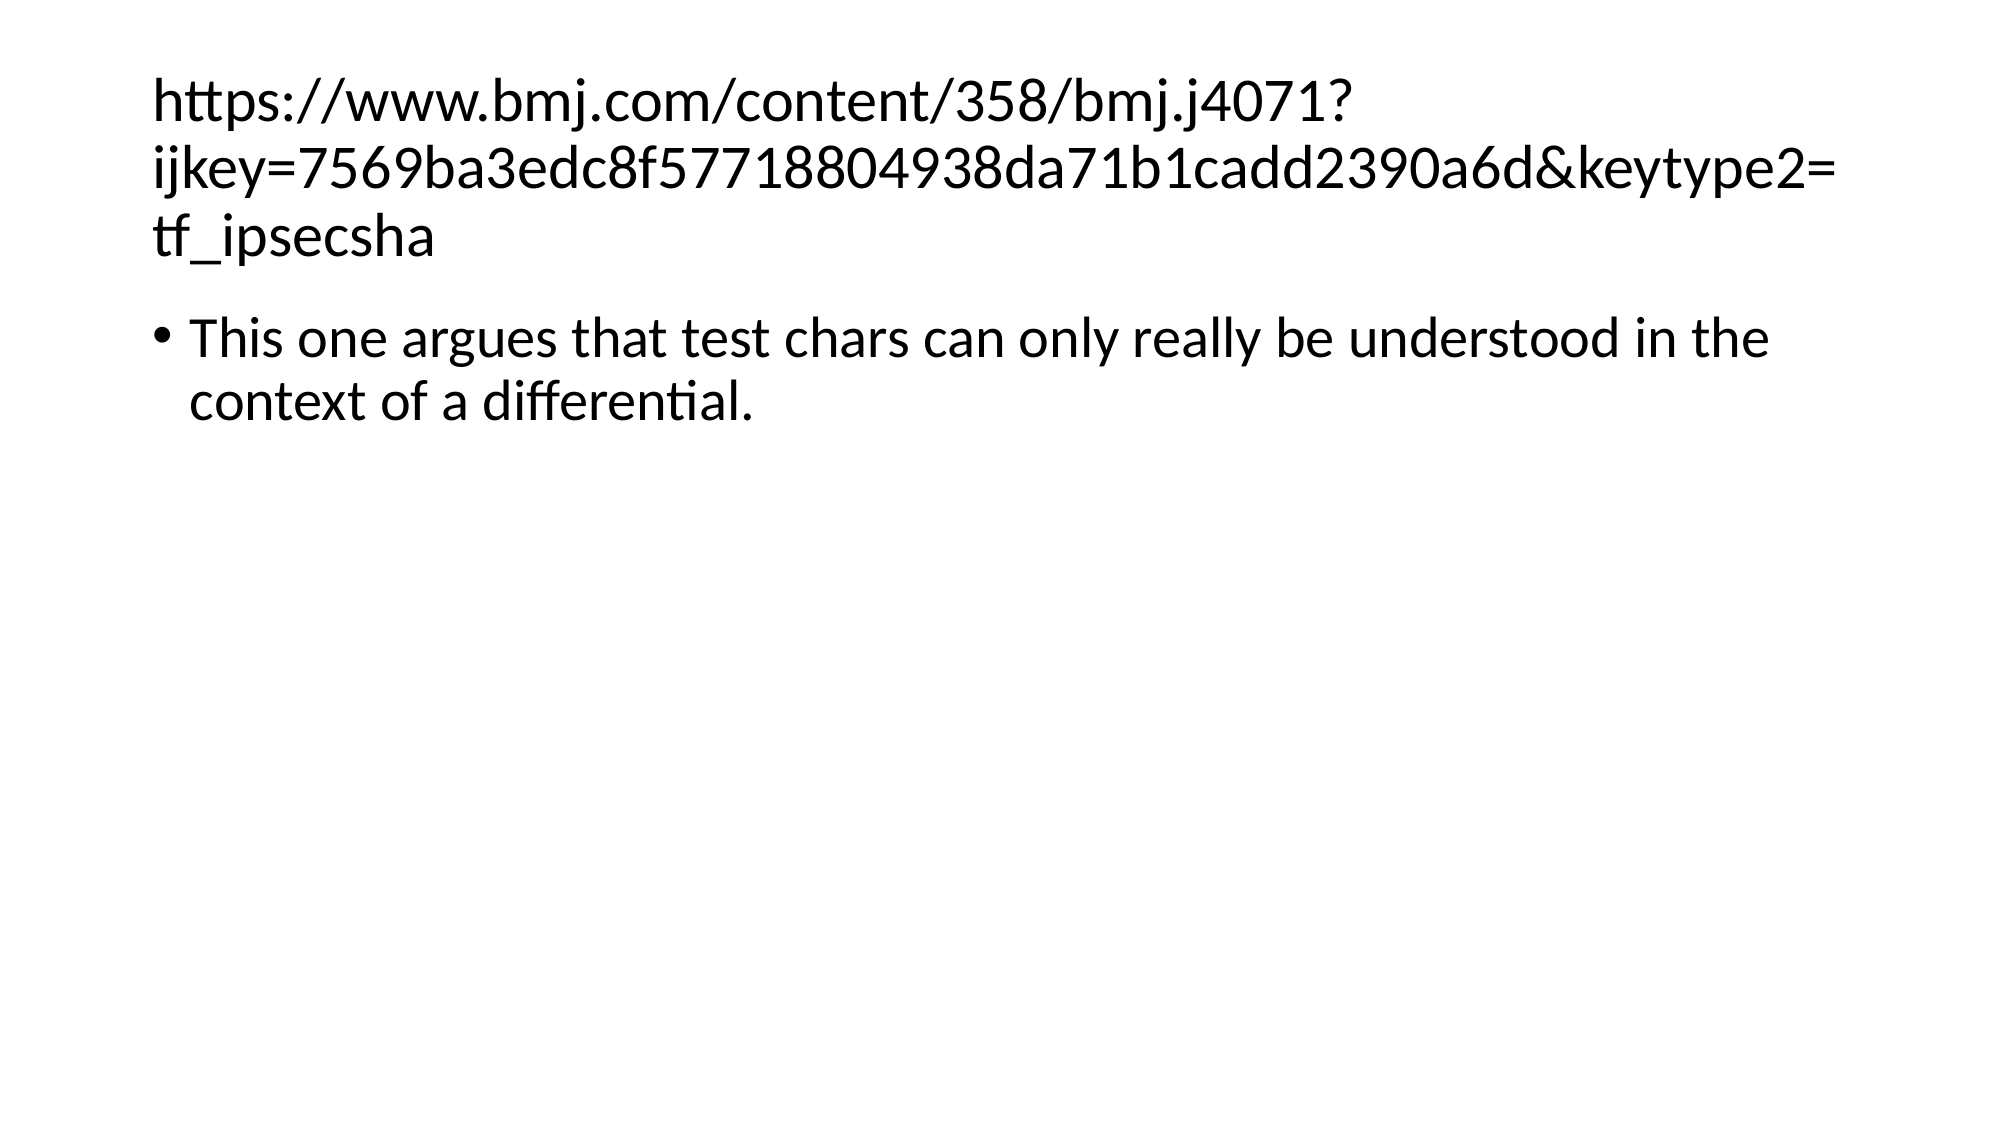

# https://www.bmj.com/content/358/bmj.j4071?ijkey=7569ba3edc8f57718804938da71b1cadd2390a6d&keytype2=tf_ipsecsha
This one argues that test chars can only really be understood in the context of a differential.